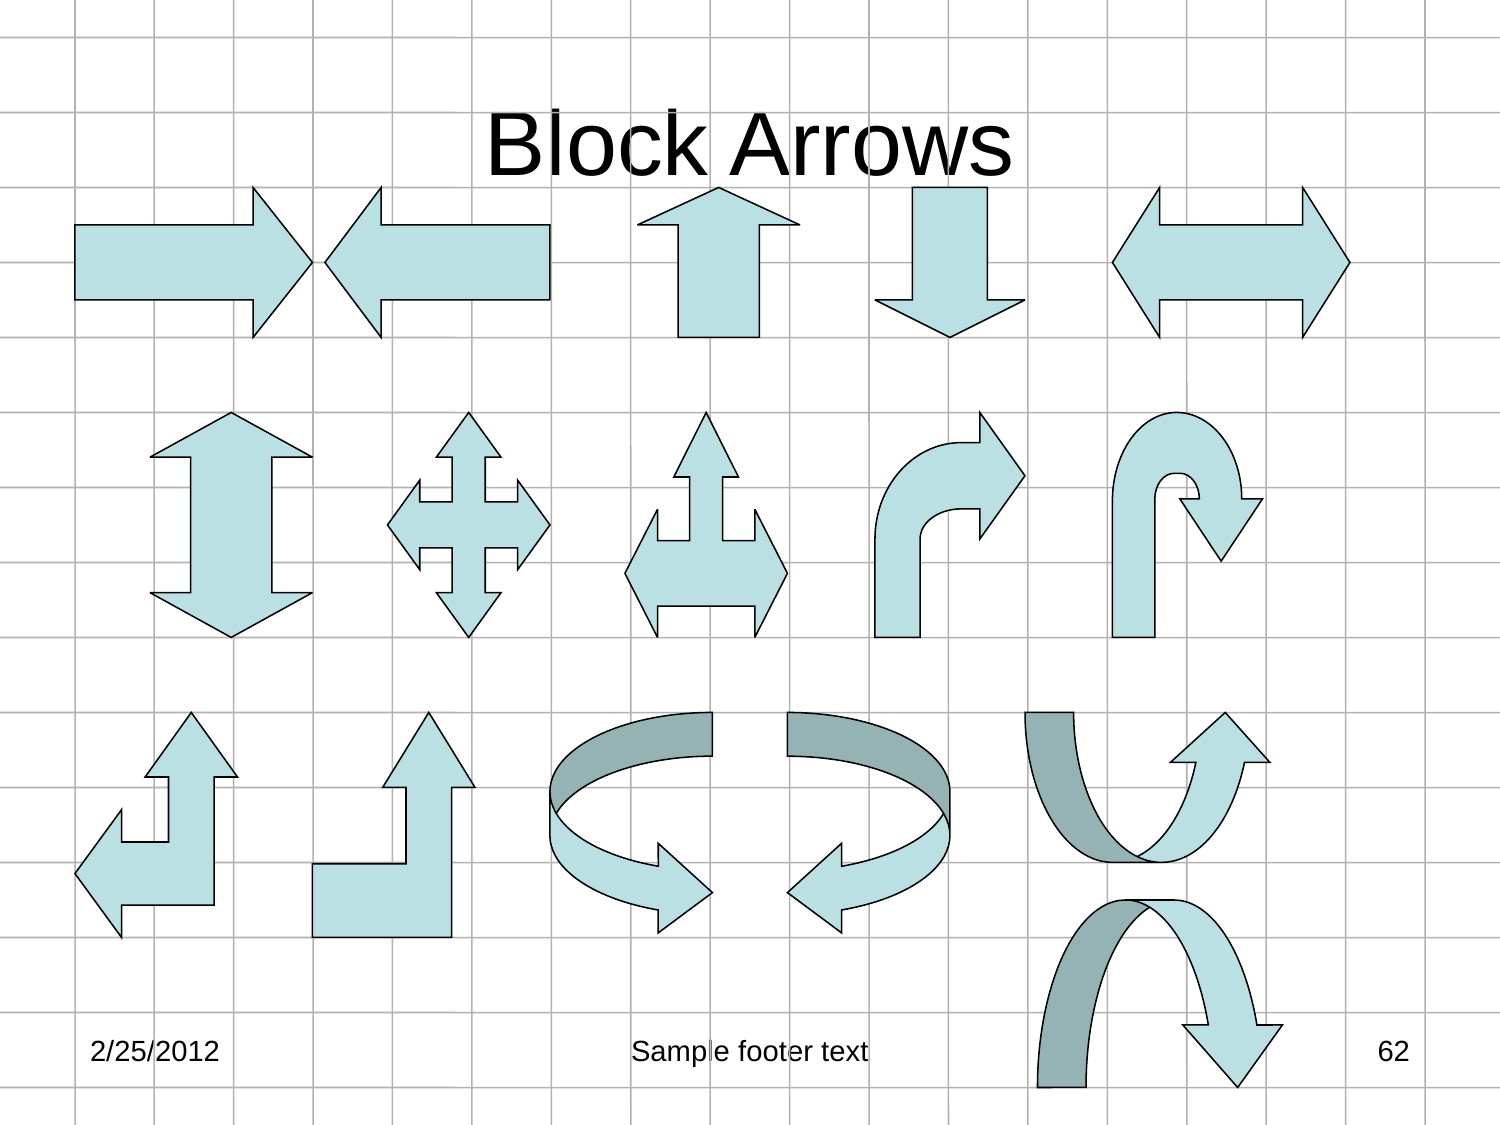

# Block Arrows

2/25/2012
Sample footer text
62